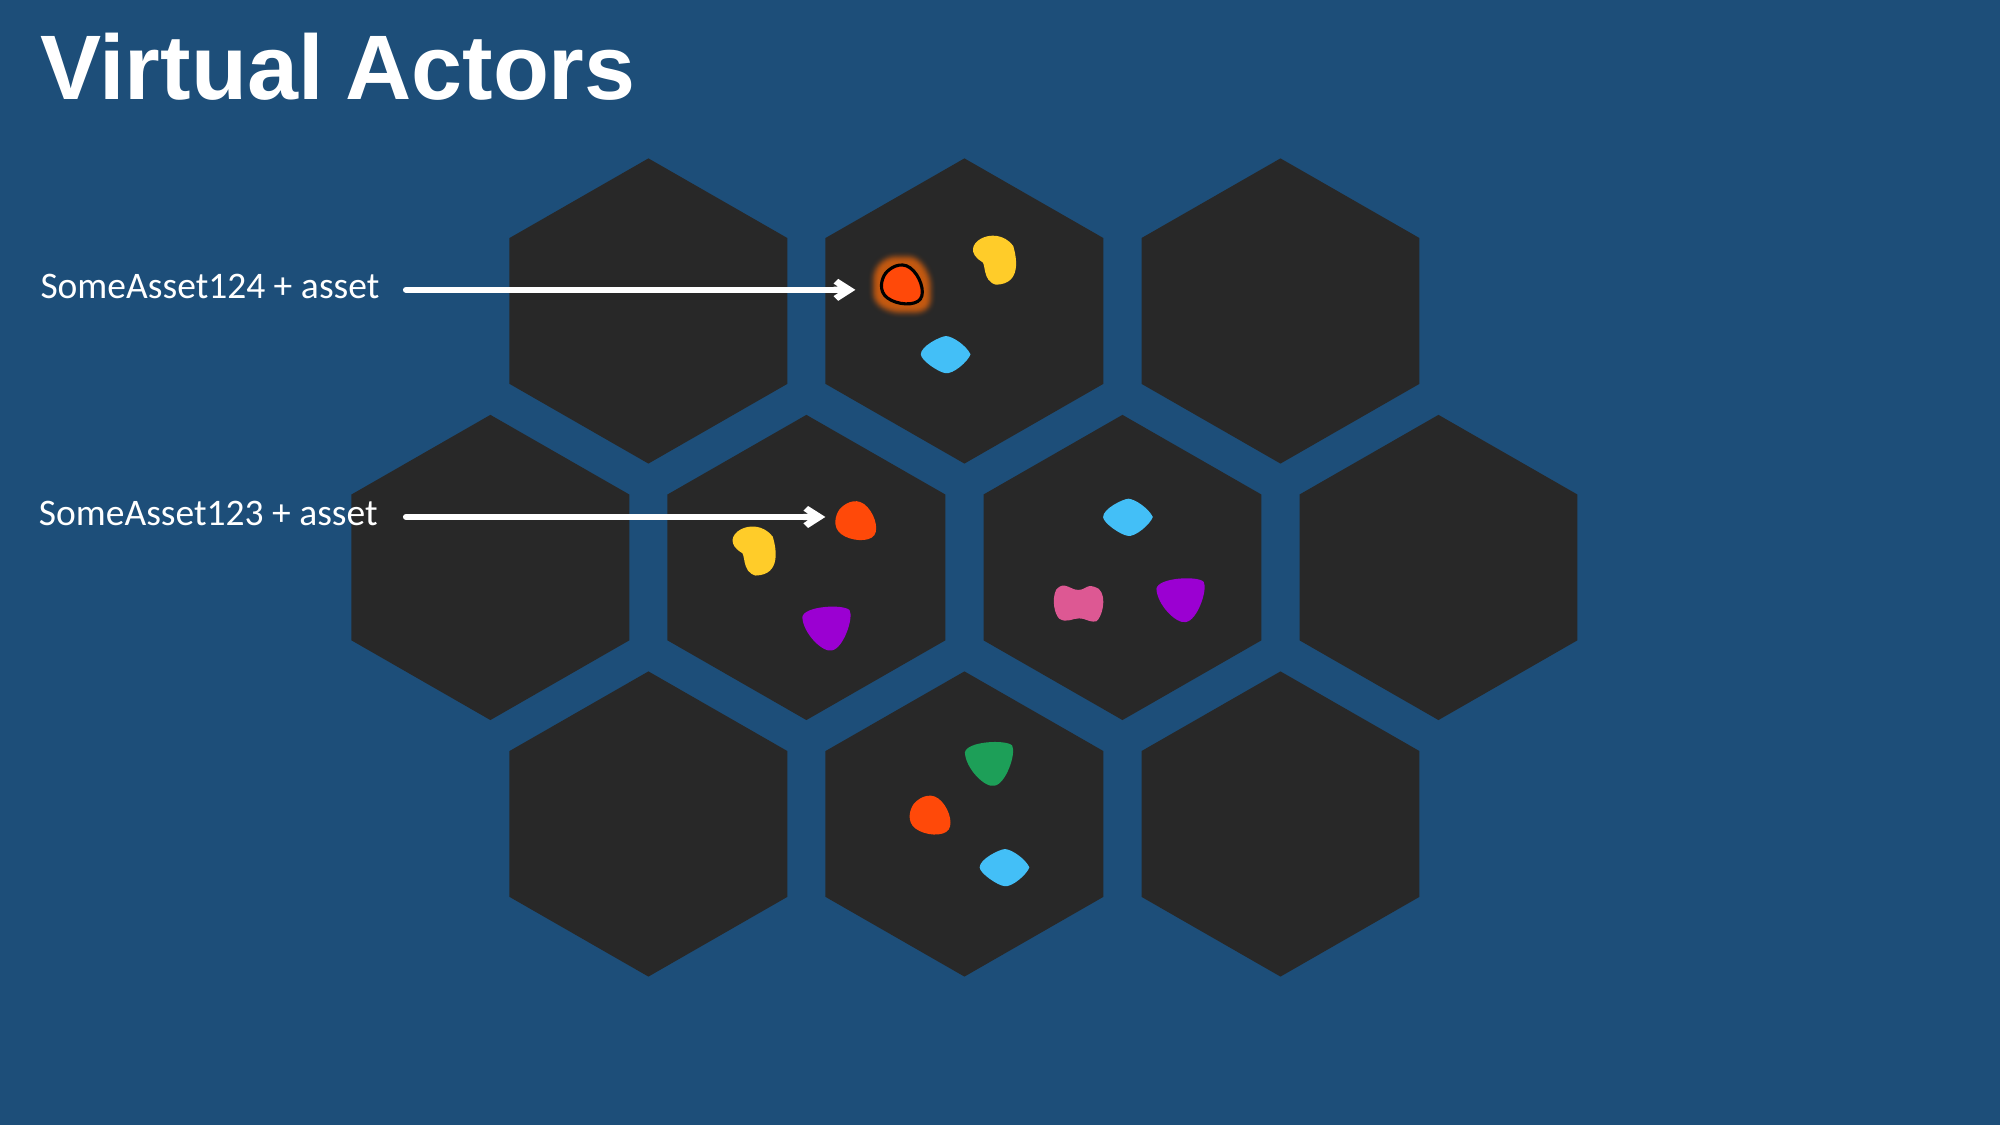

Virtual Actors

SomeAsset124 + asset

SomeAsset123 + asset